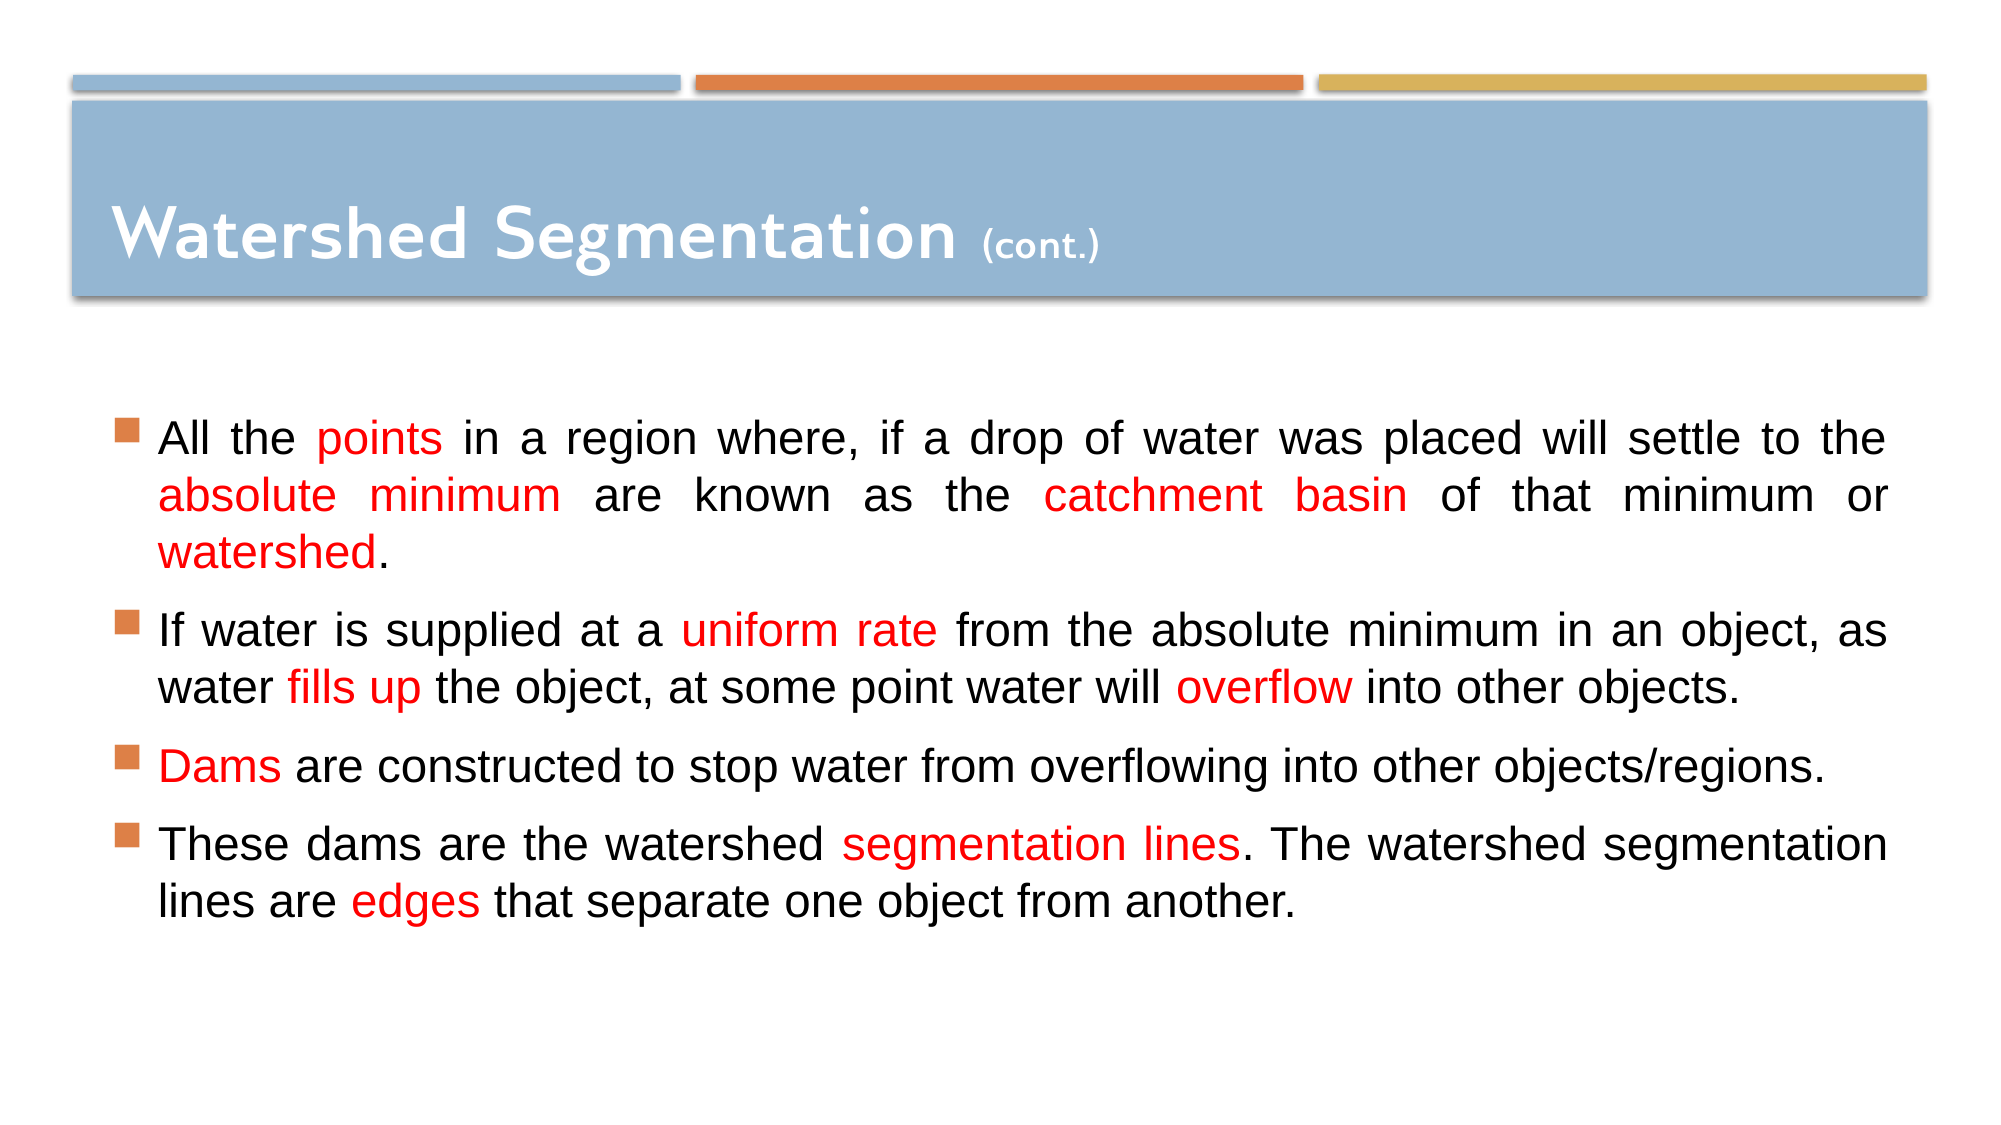

# Watershed Segmentation (cont.)
All the points in a region where, if a drop of water was placed will settle to the absolute minimum are known as the catchment basin of that minimum or watershed.
If water is supplied at a uniform rate from the absolute minimum in an object, as water fills up the object, at some point water will overflow into other objects.
Dams are constructed to stop water from overflowing into other objects/regions.
These dams are the watershed segmentation lines. The watershed segmentation lines are edges that separate one object from another.